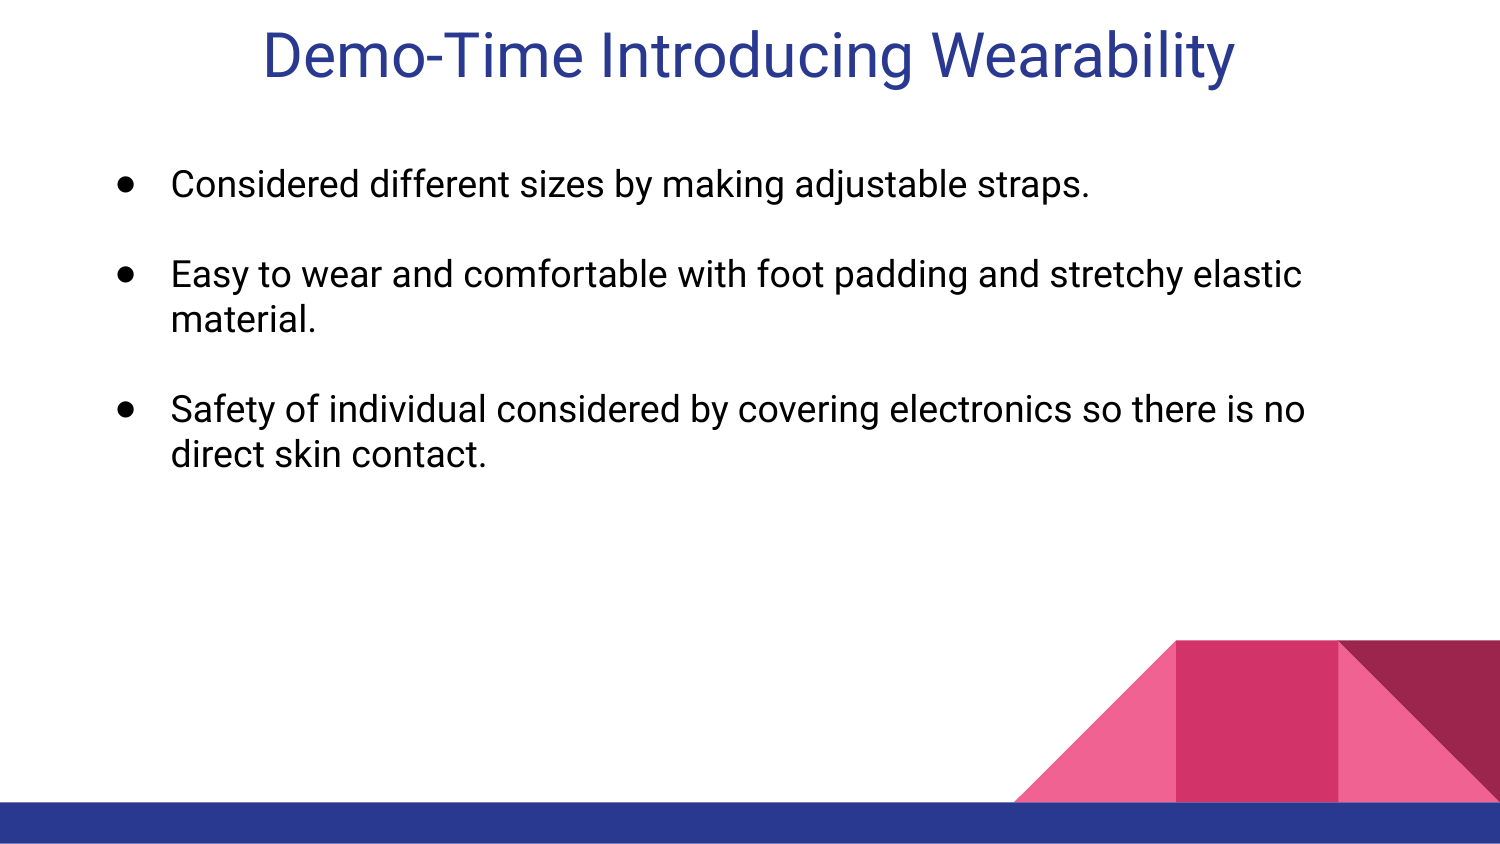

# Demo-Time Introducing Wearability
Considered different sizes by making adjustable straps.

Easy to wear and comfortable with foot padding and stretchy elastic material.

Safety of individual considered by covering electronics so there is no direct skin contact.